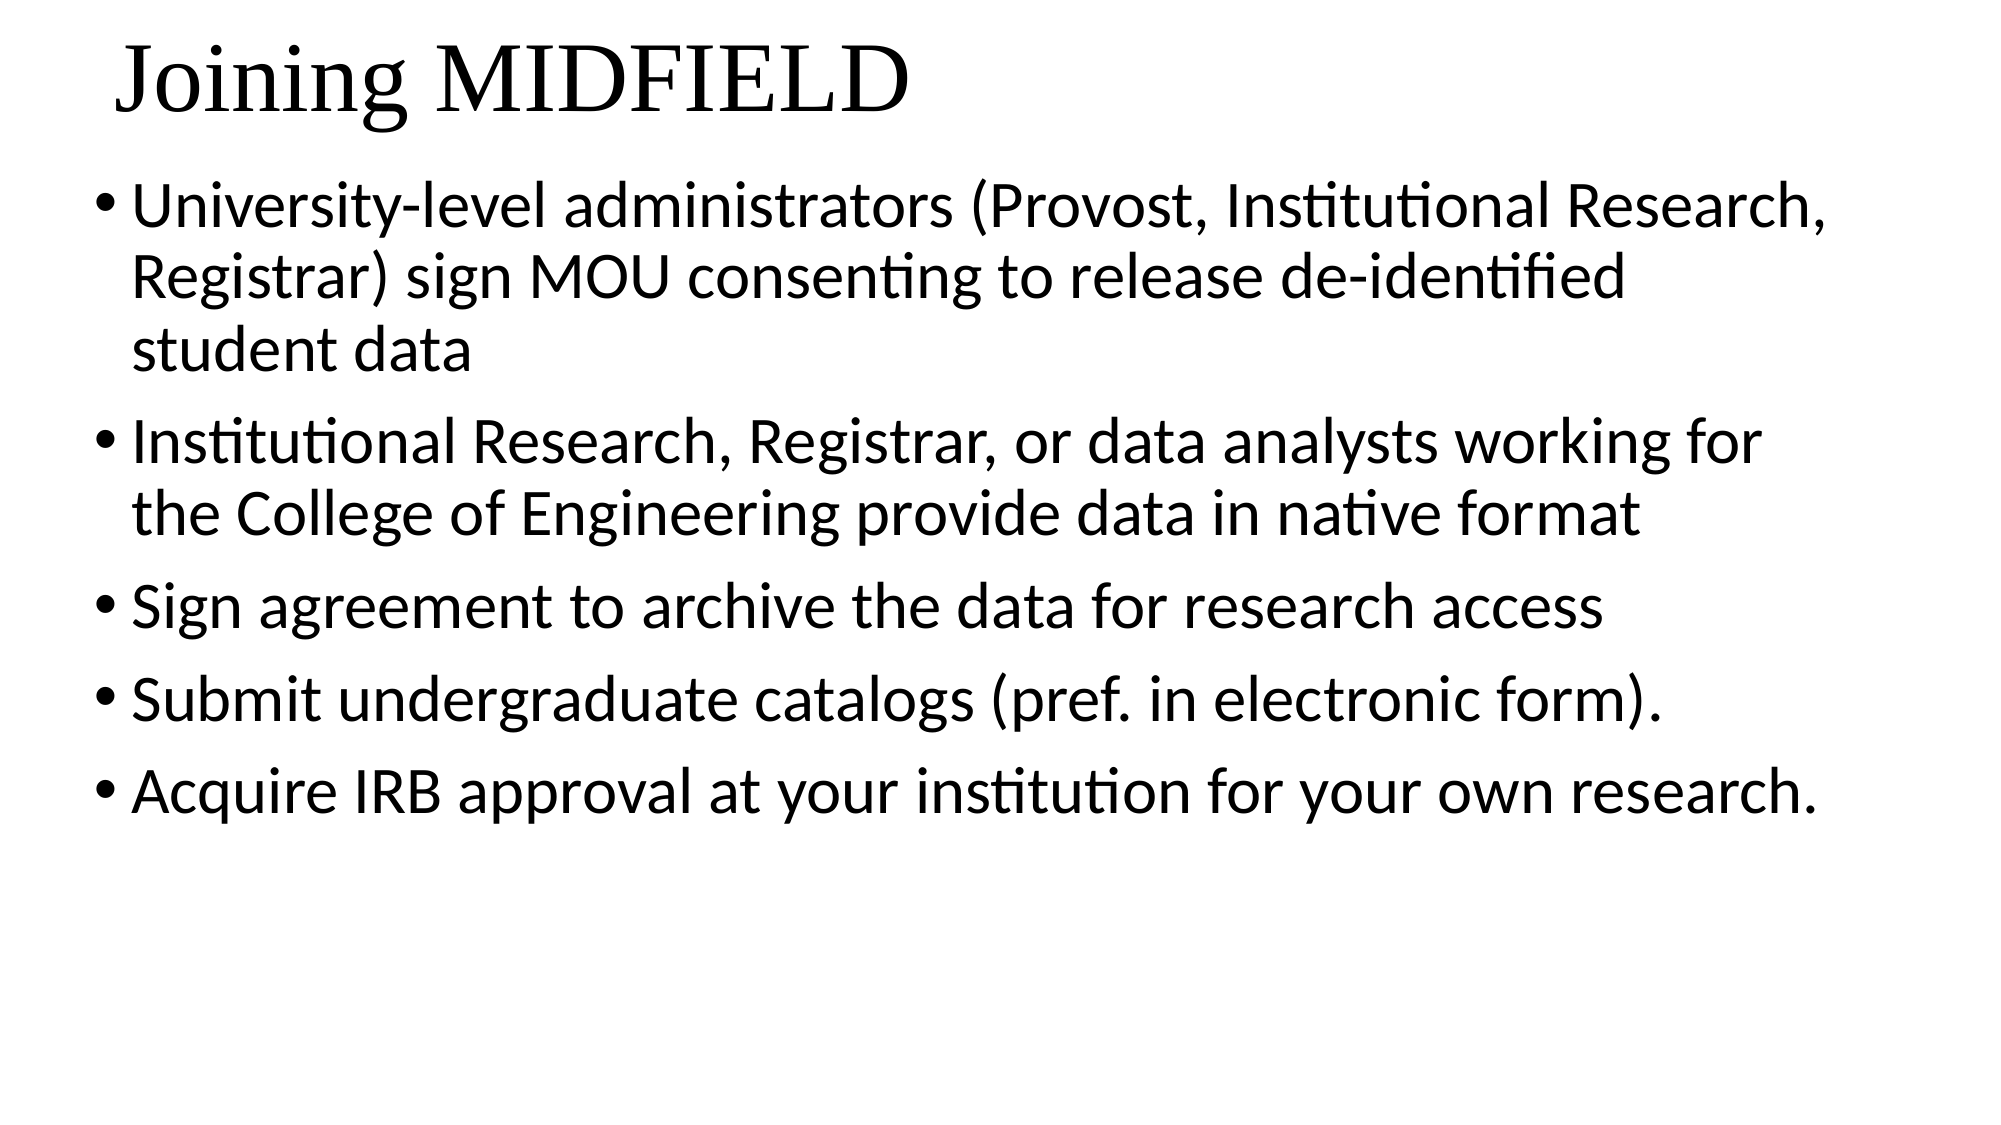

# Joining MIDFIELD
University-level administrators (Provost, Institutional Research, Registrar) sign MOU consenting to release de-identified student data
Institutional Research, Registrar, or data analysts working for the College of Engineering provide data in native format
Sign agreement to archive the data for research access
Submit undergraduate catalogs (pref. in electronic form).
Acquire IRB approval at your institution for your own research.